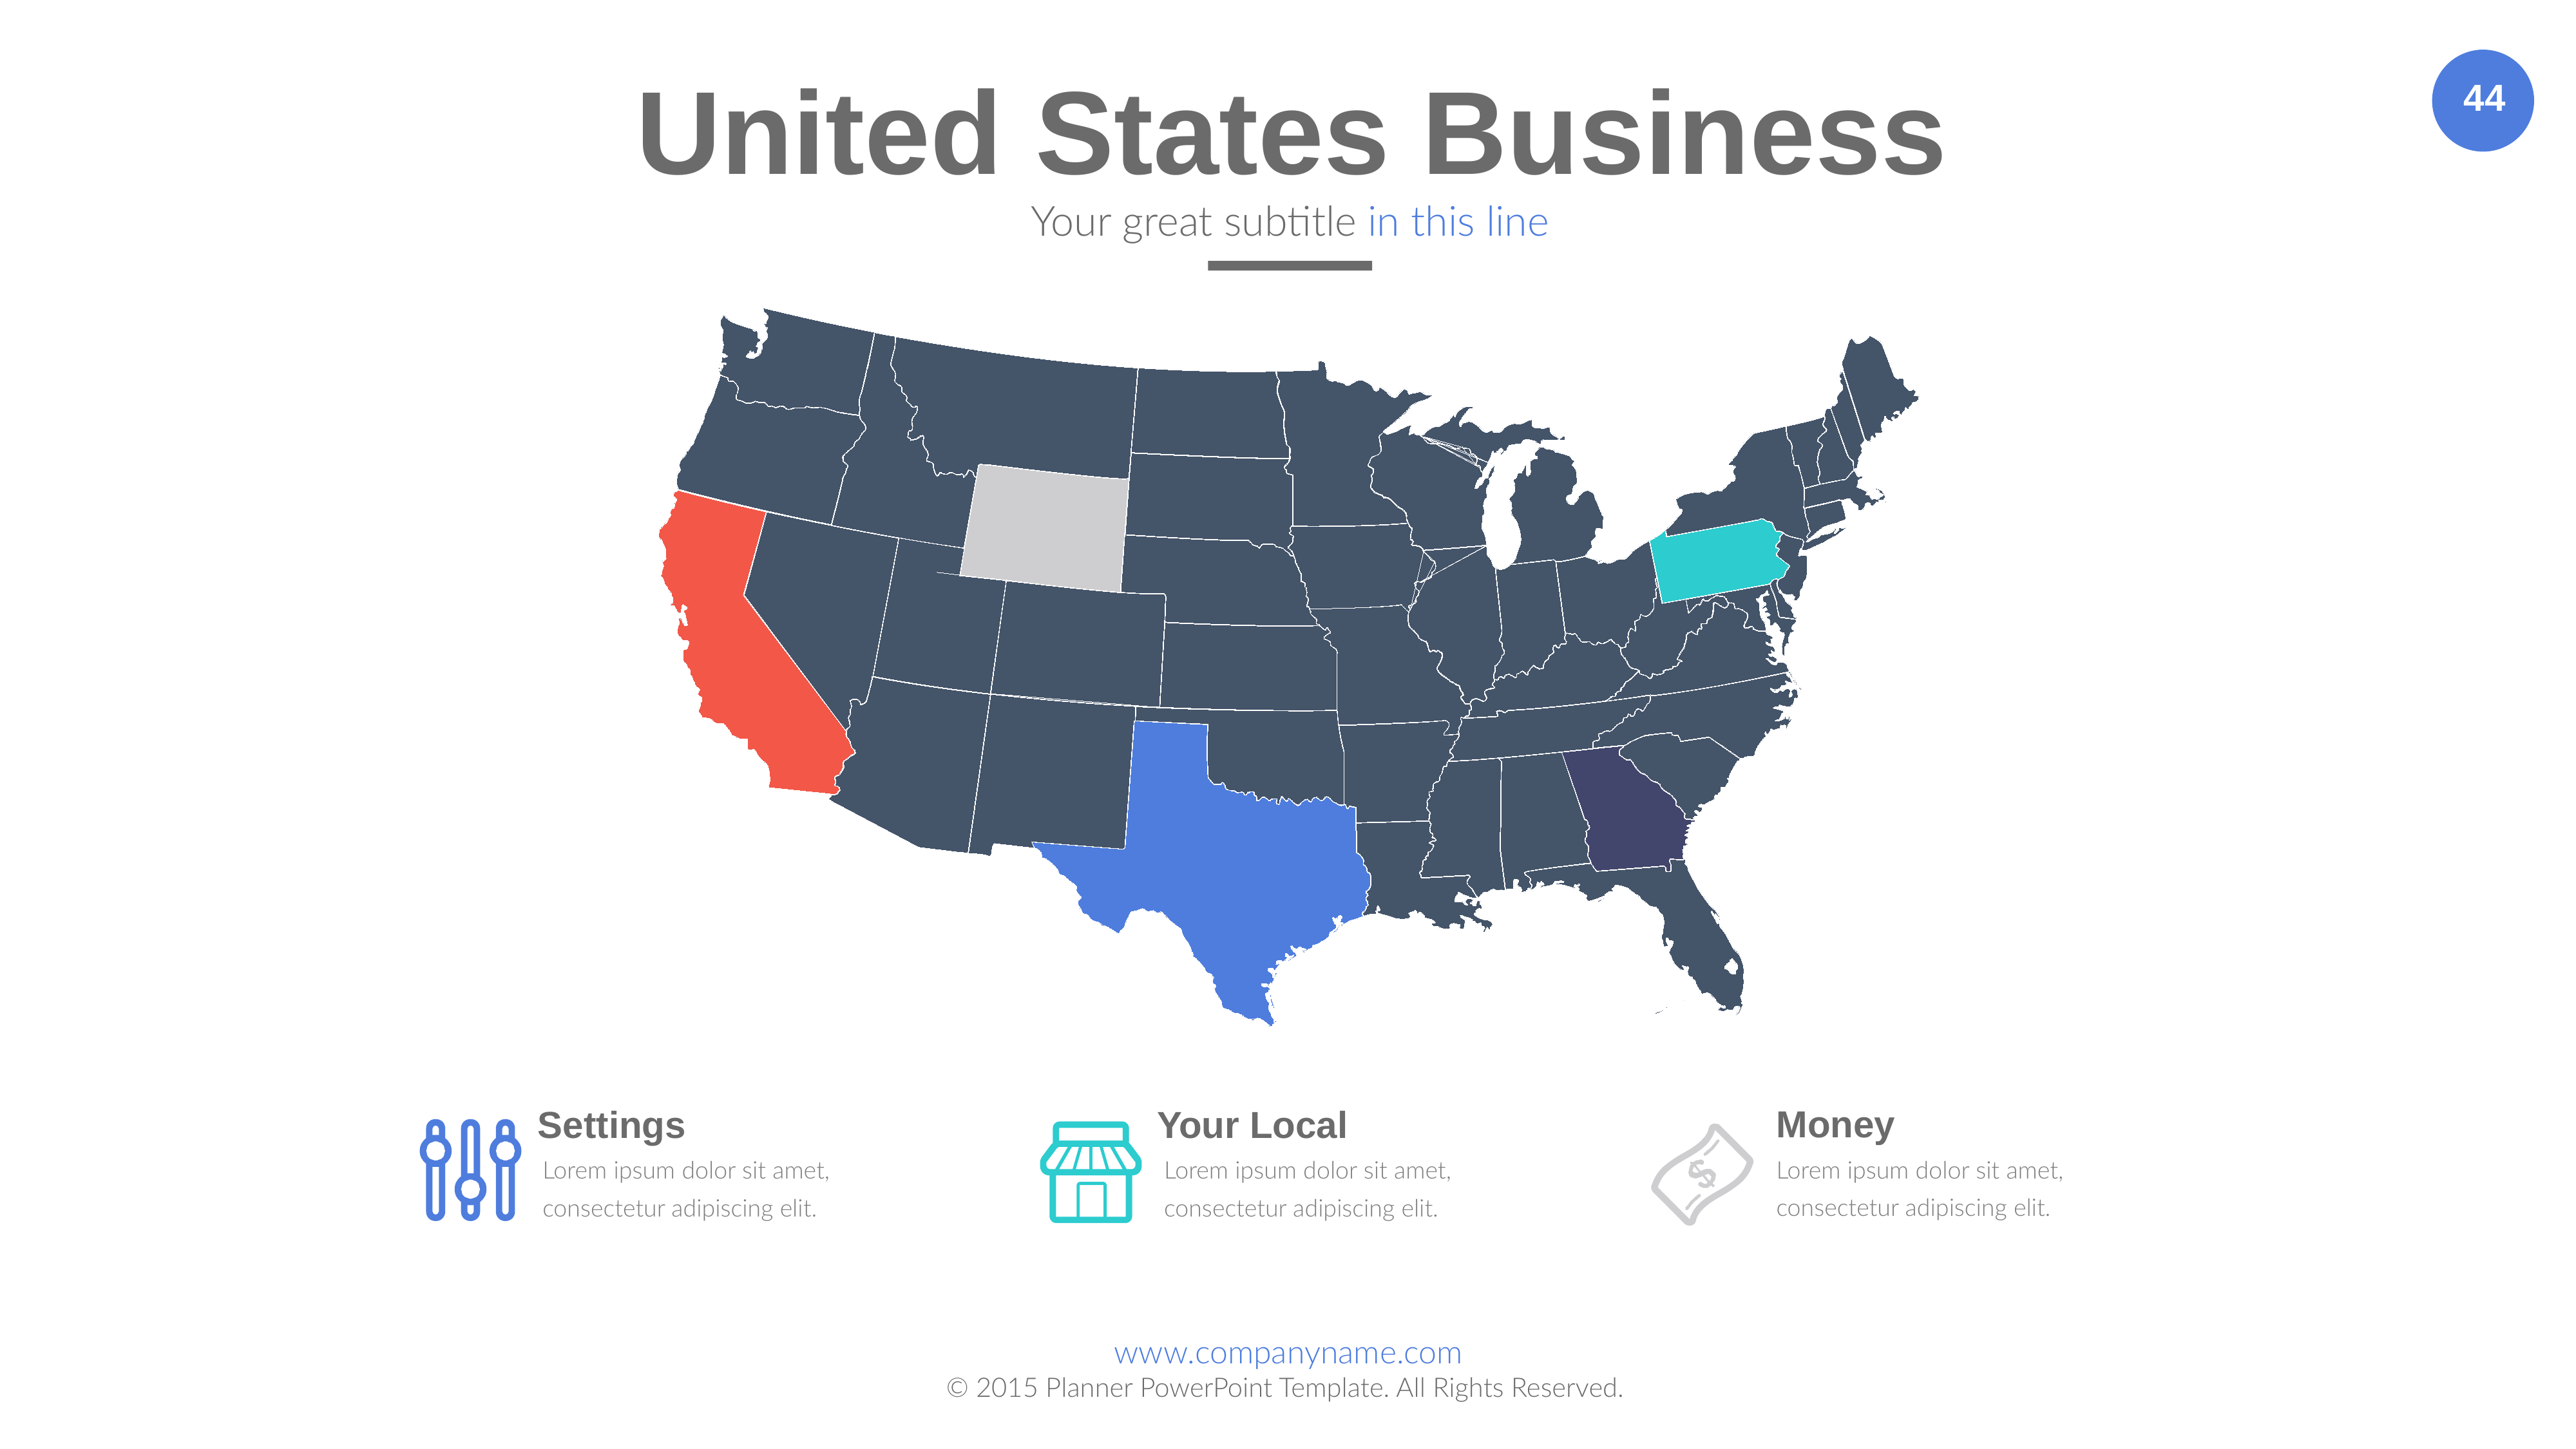

United States Business
Your great subtitle in this line

Money
Lorem ipsum dolor sit amet, consectetur adipiscing elit.

Settings
Lorem ipsum dolor sit amet, consectetur adipiscing elit.

Your Local
Lorem ipsum dolor sit amet, consectetur adipiscing elit.